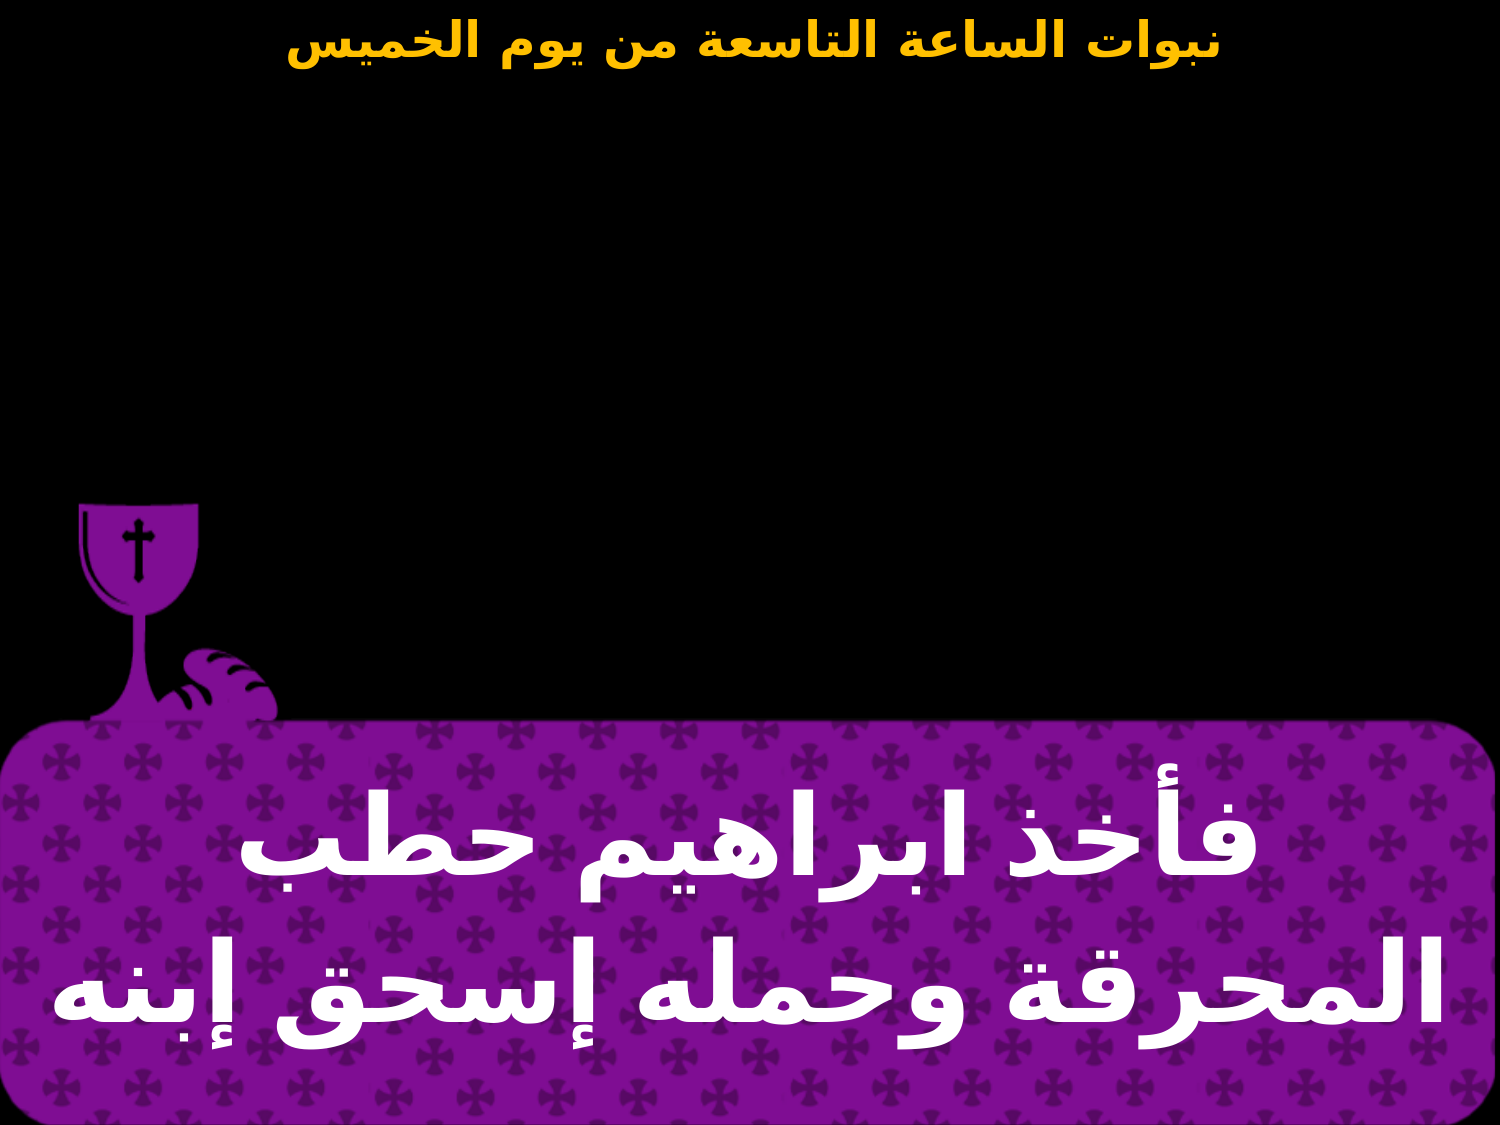

| فأخذ ابراهيم حطب المحرقة وحمله إسحق إبنه |
| --- |